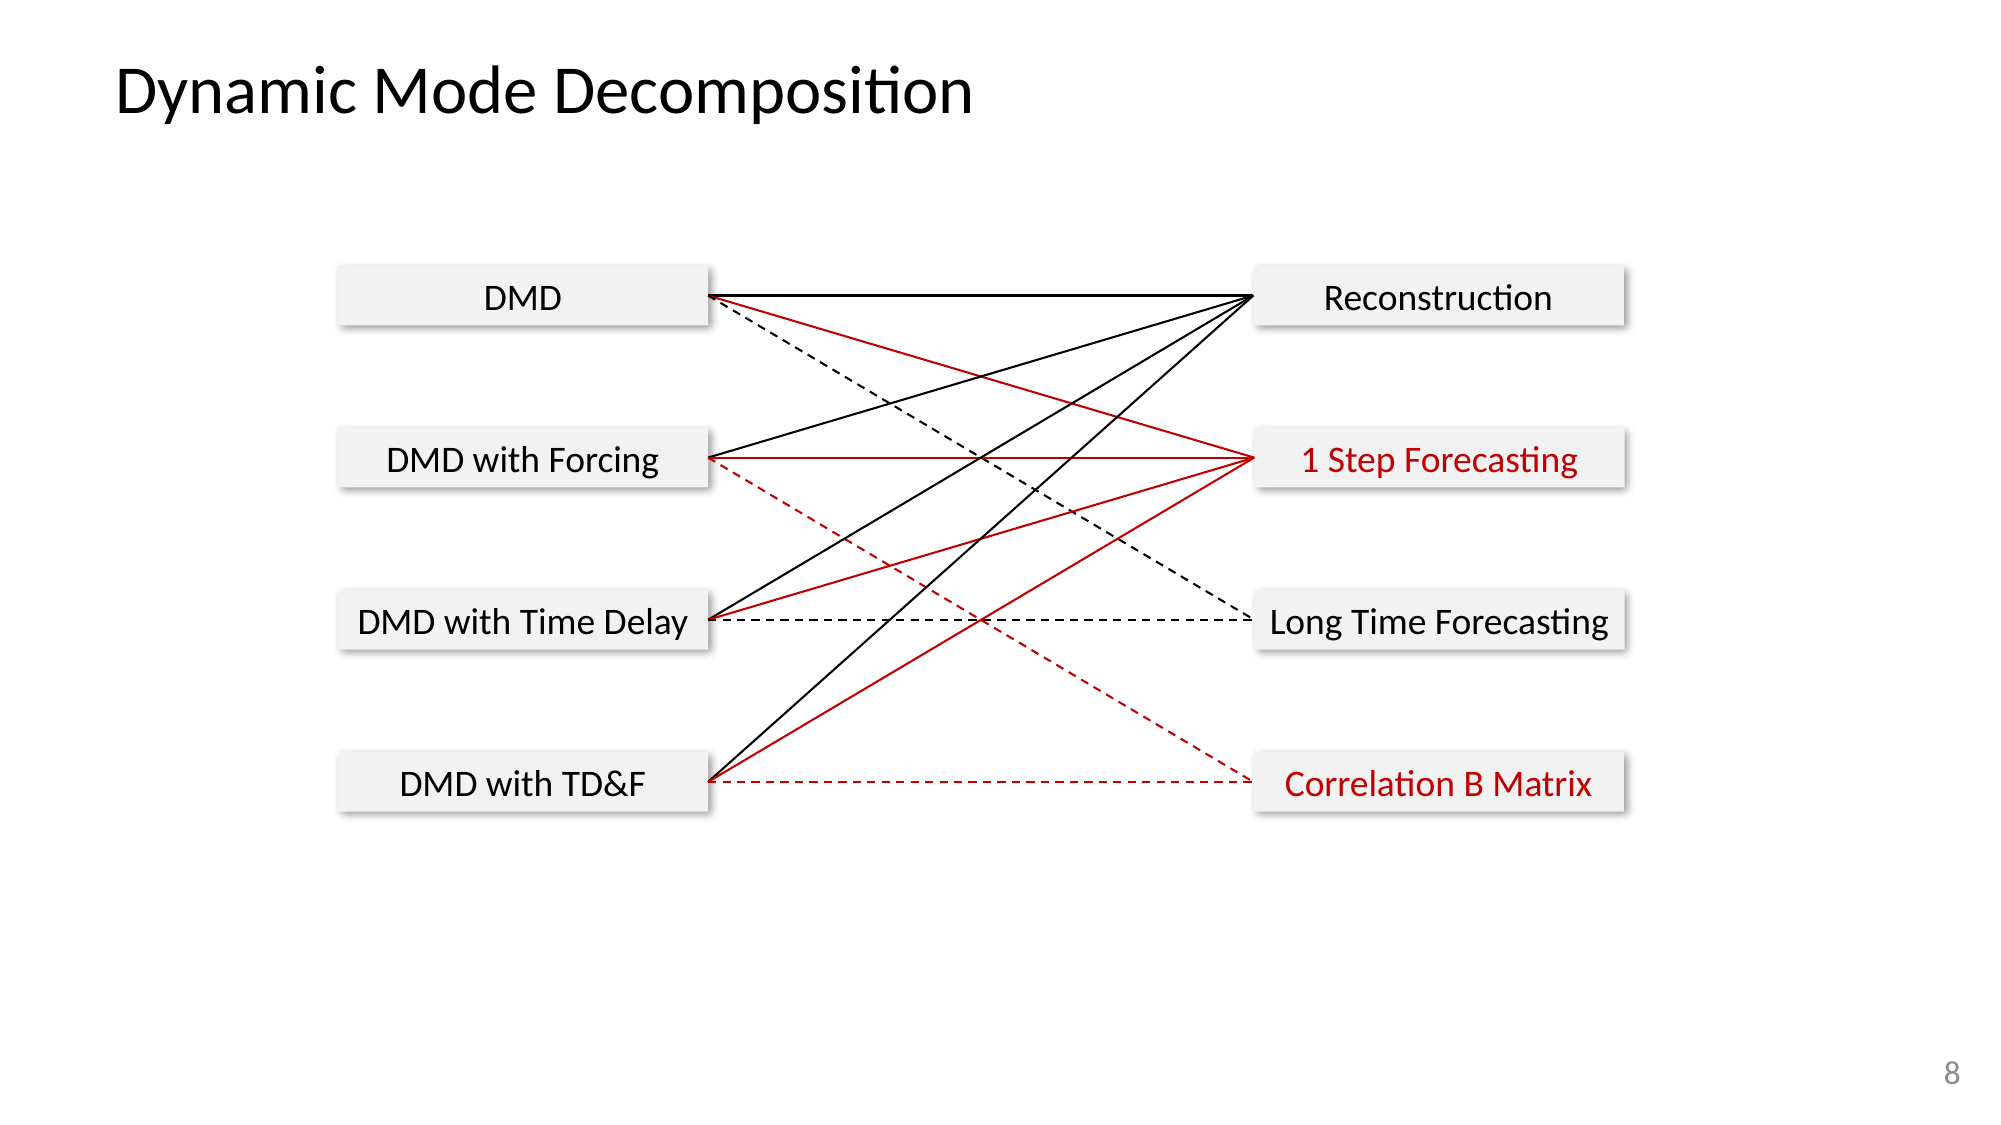

# Dynamic Mode Decomposition
DMD
Reconstruction
DMD with Forcing
1 Step Forecasting
DMD with Time Delay
Long Time Forecasting
DMD with TD&F
Correlation B Matrix
8